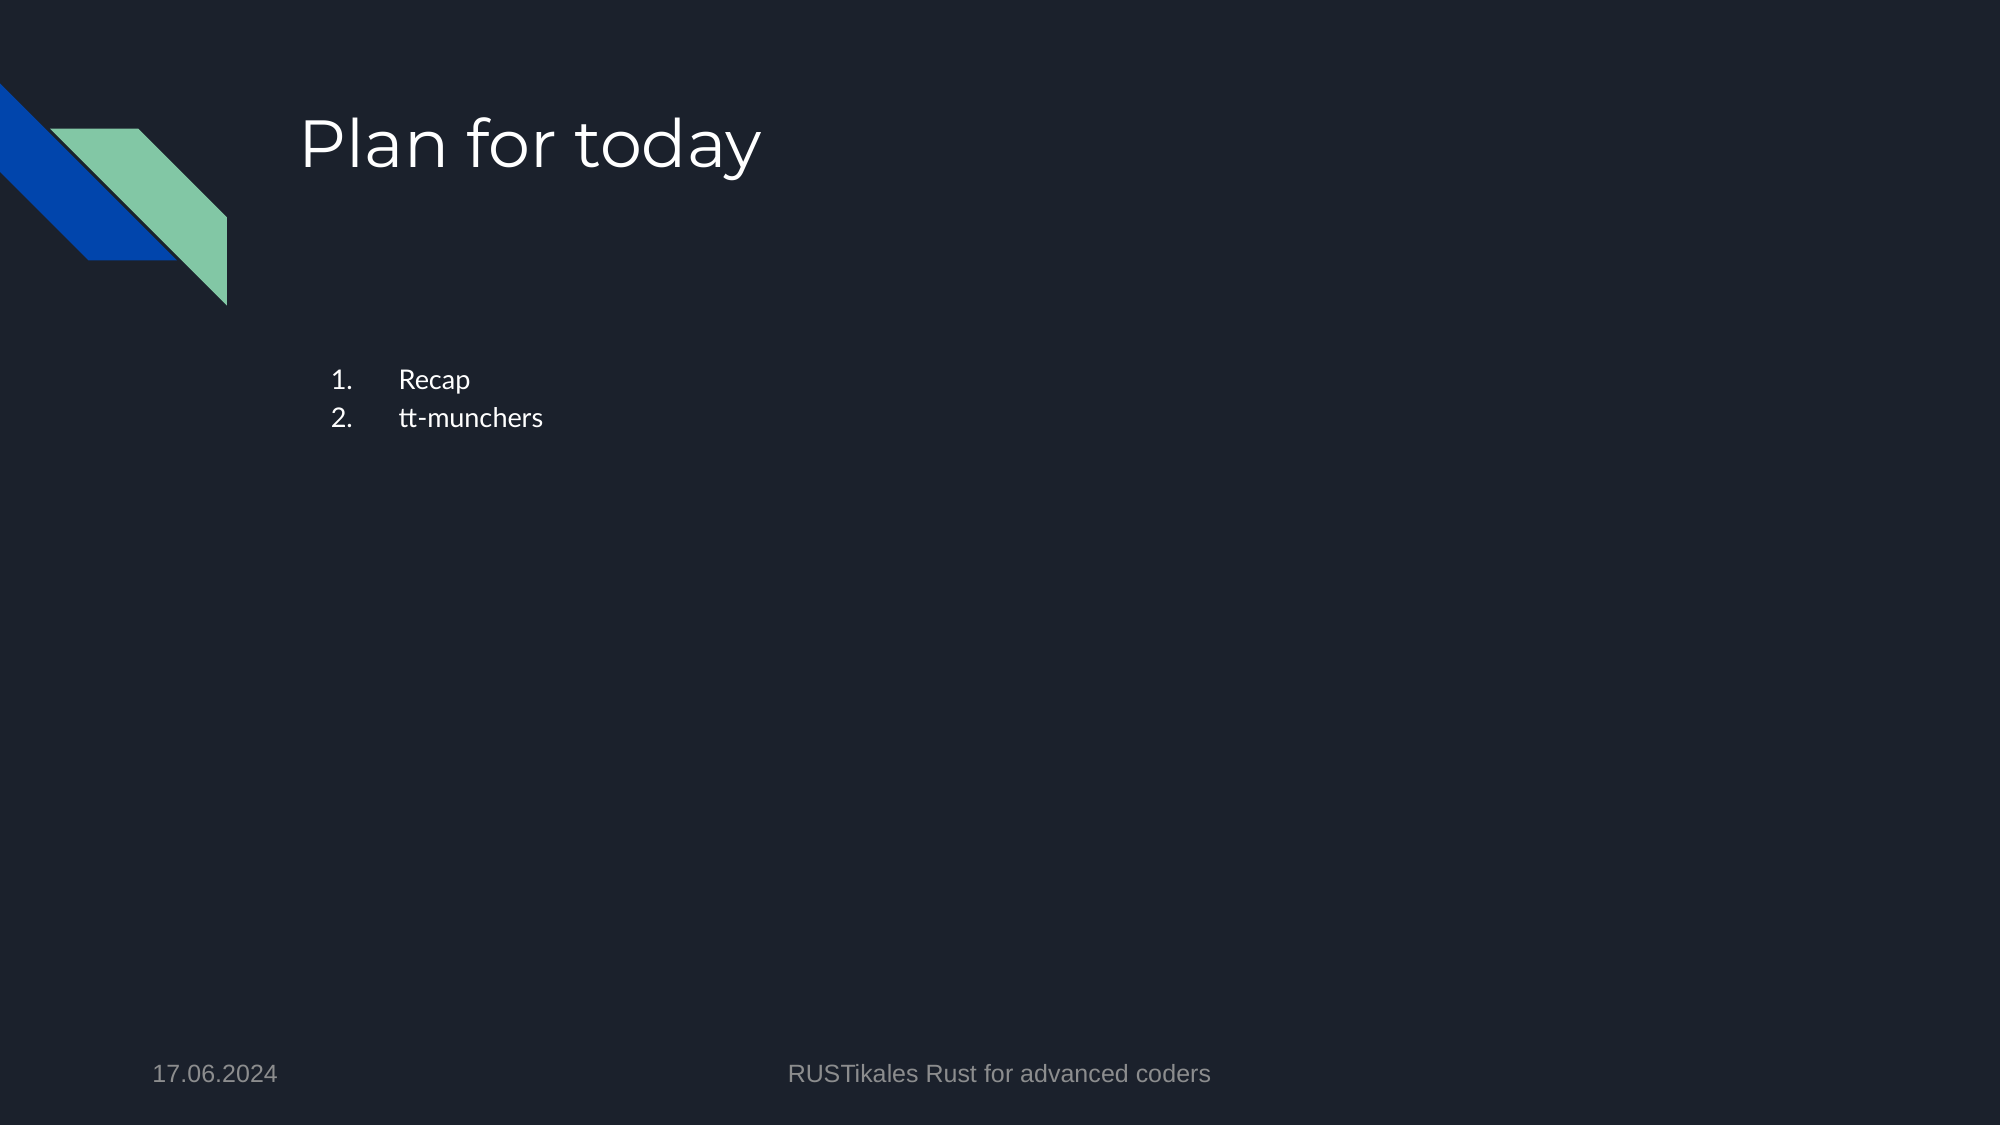

# Plan for today
Recap
tt-munchers
17.06.2024
RUSTikales Rust for advanced coders